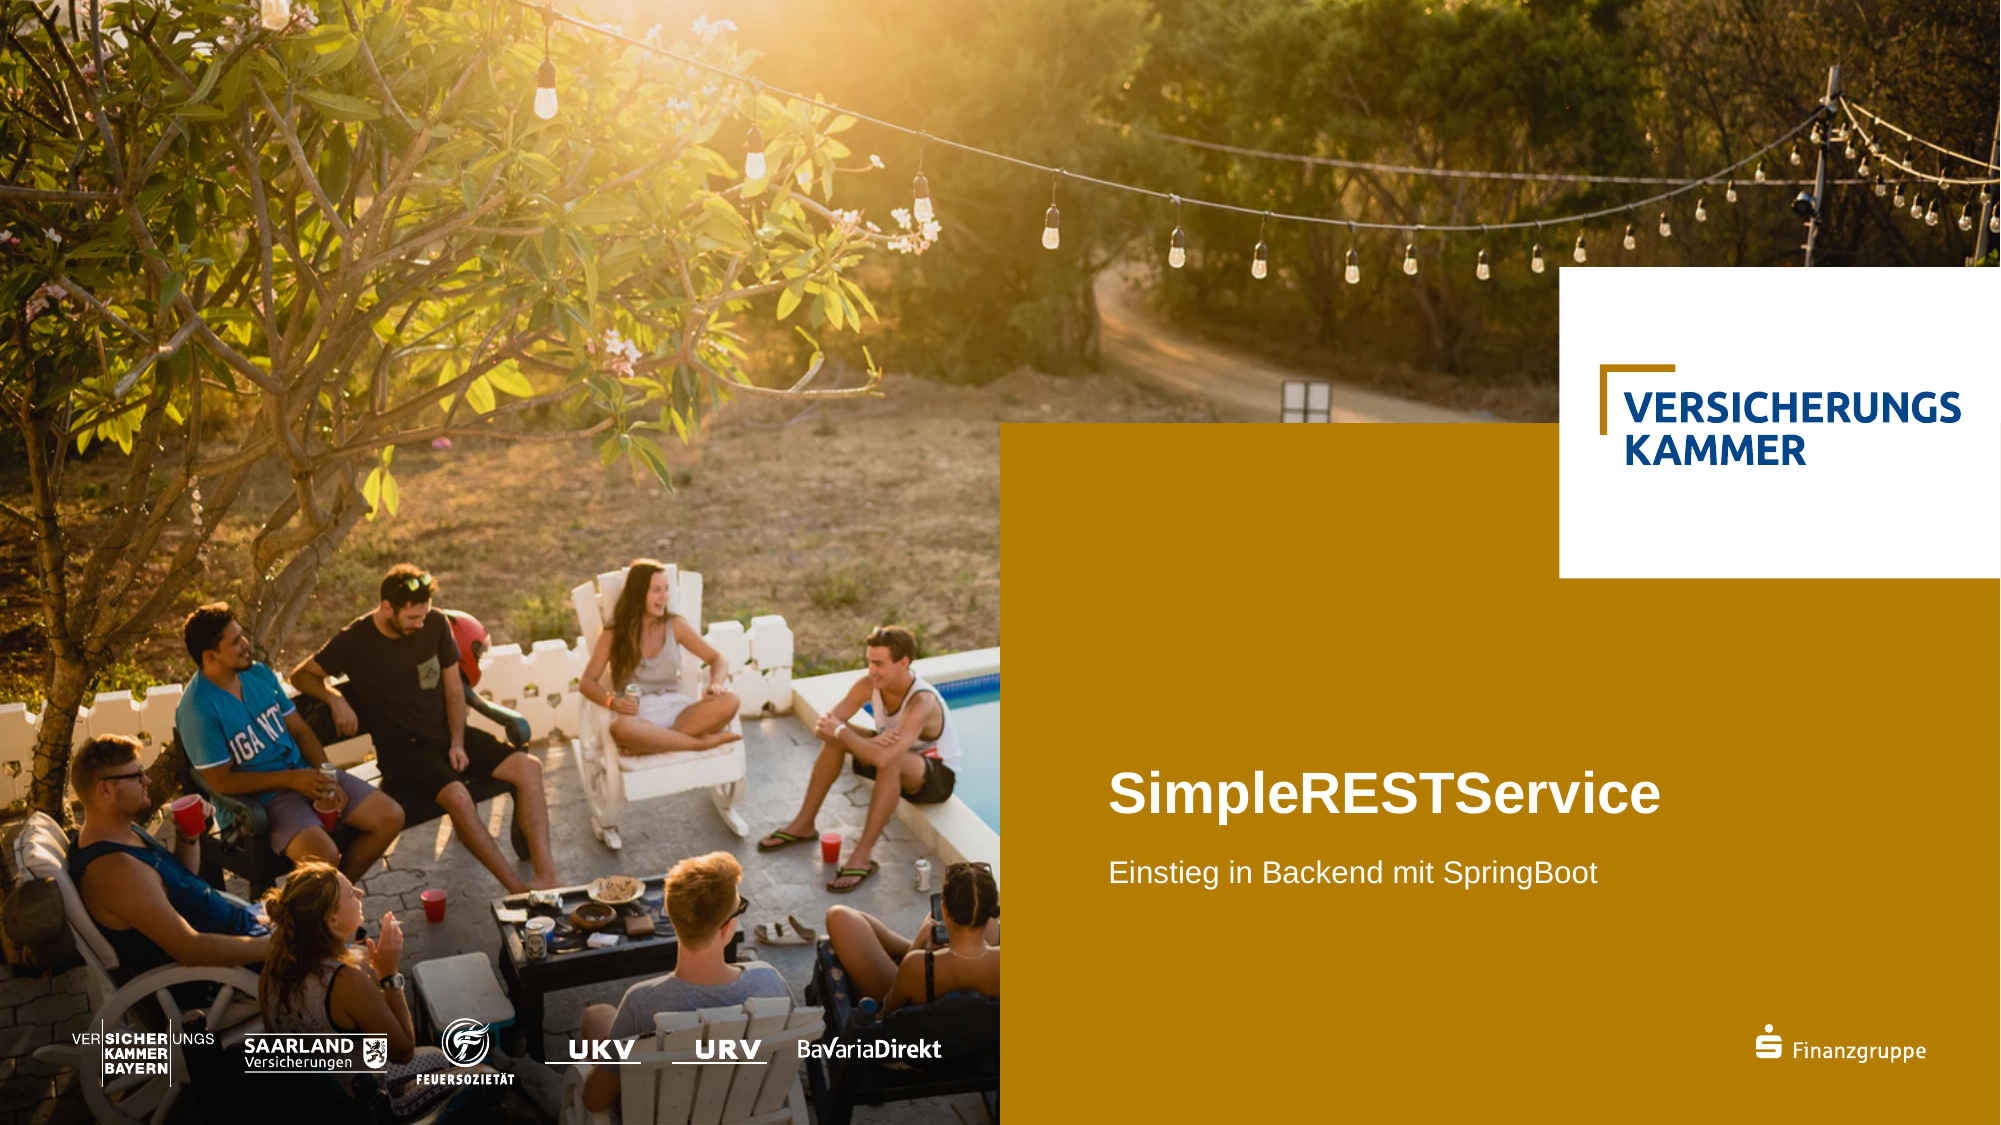

# SimpleRESTService
Einstieg in Backend mit SpringBoot